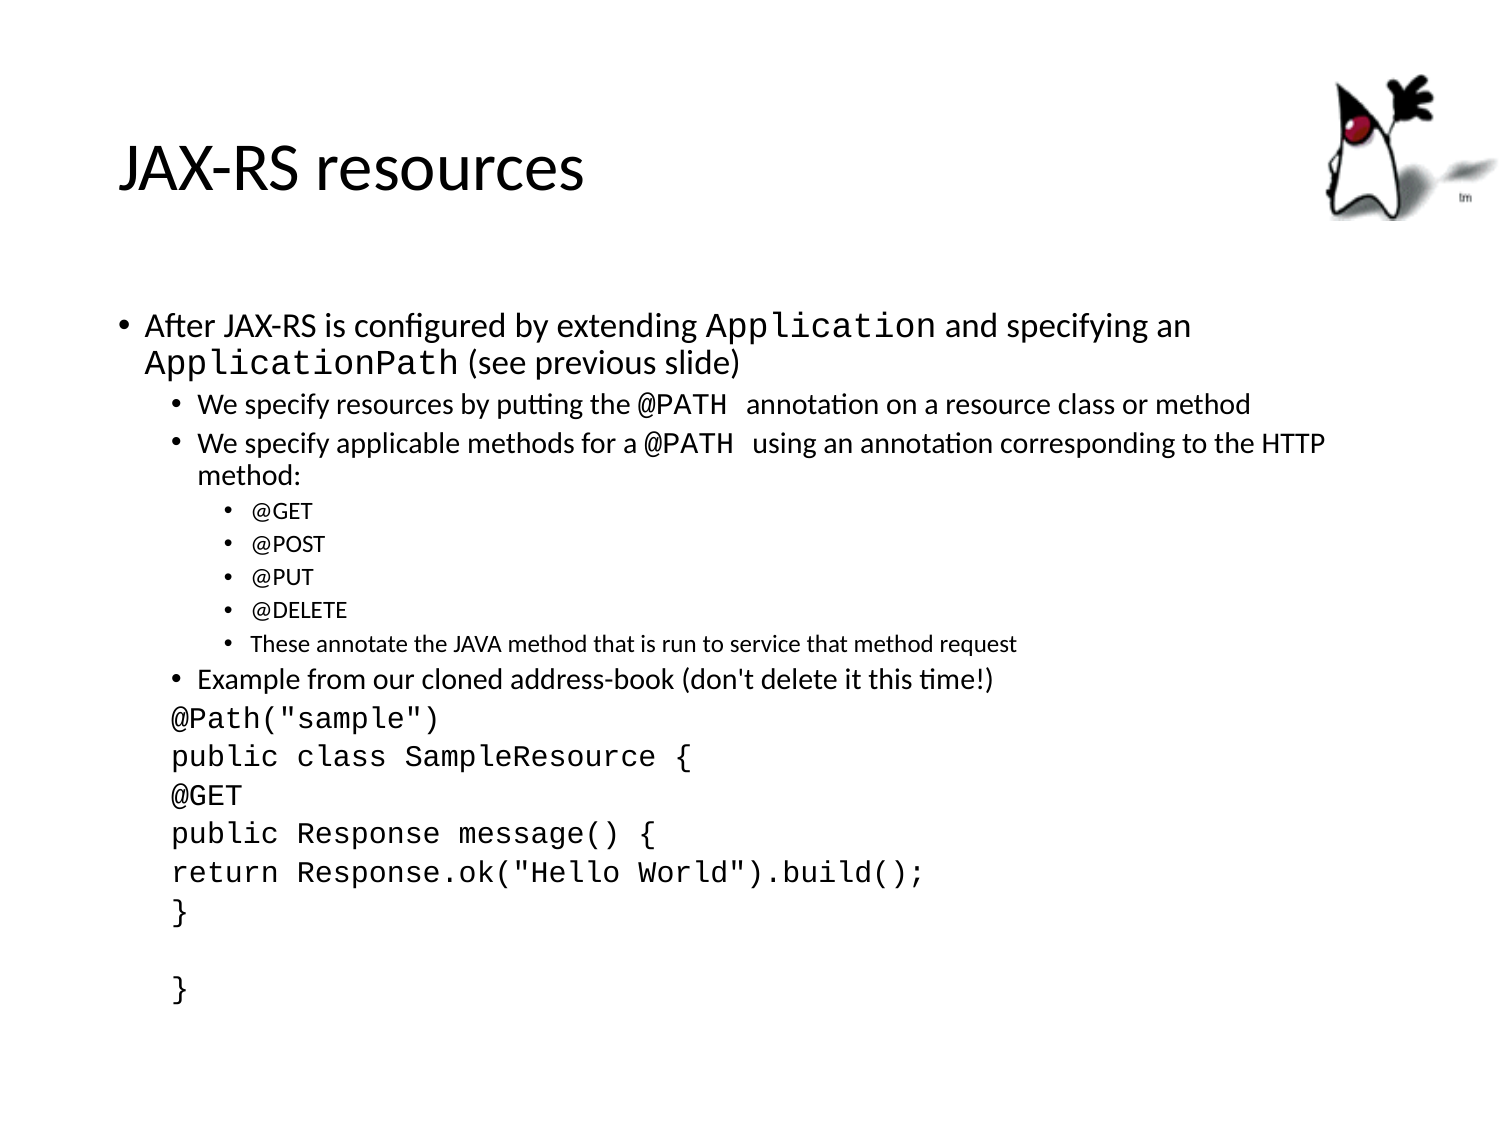

# JAX-RS resources
After JAX-RS is configured by extending Application and specifying an ApplicationPath (see previous slide)
We specify resources by putting the @PATH annotation on a resource class or method
We specify applicable methods for a @PATH using an annotation corresponding to the HTTP method:
@GET
@POST
@PUT
@DELETE
These annotate the JAVA method that is run to service that method request
Example from our cloned address-book (don't delete it this time!)
@Path("sample")
public class SampleResource {
	@GET
	public Response message() {
		return Response.ok("Hello World").build();
	}

}